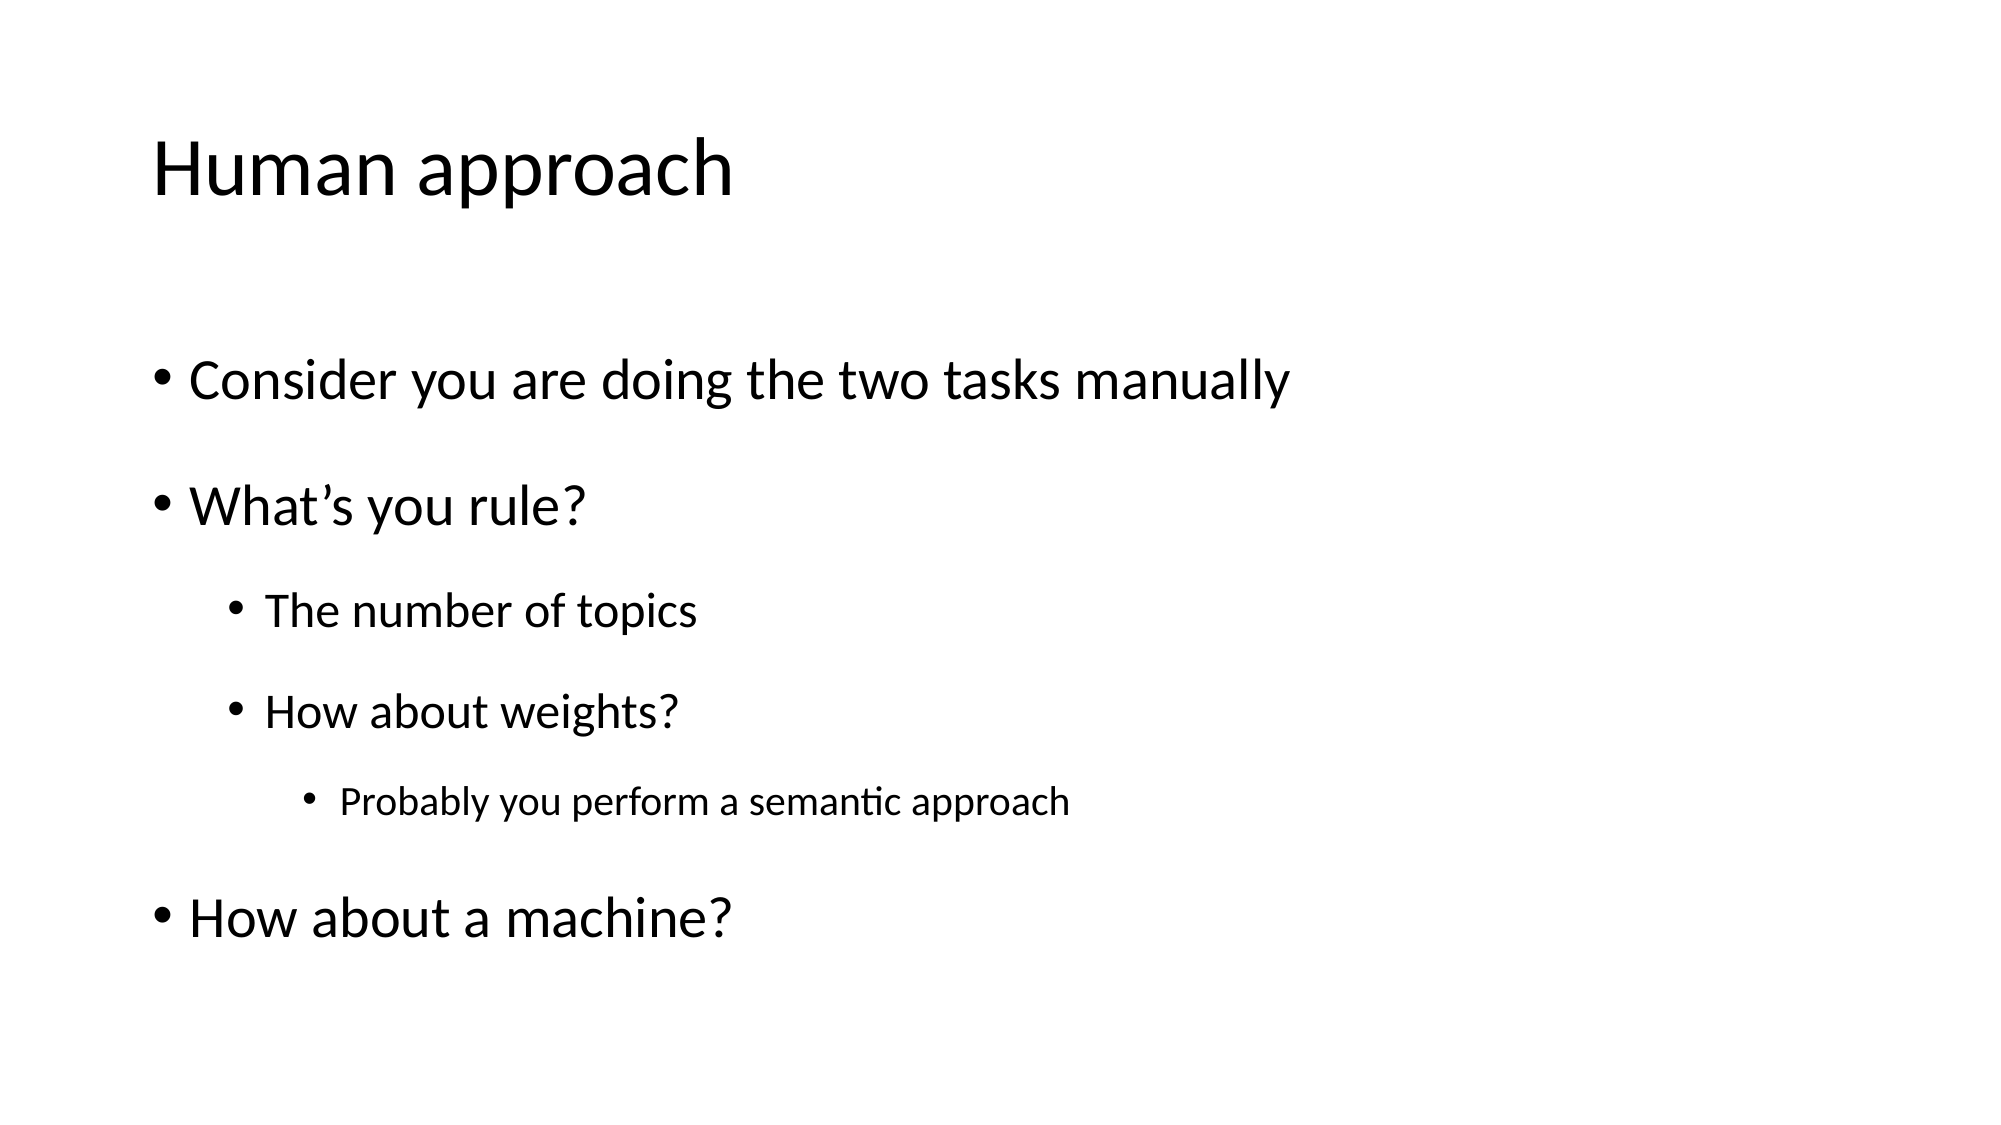

# Human approach
Consider you are doing the two tasks manually
What’s you rule?
The number of topics
How about weights?
Probably you perform a semantic approach
How about a machine?